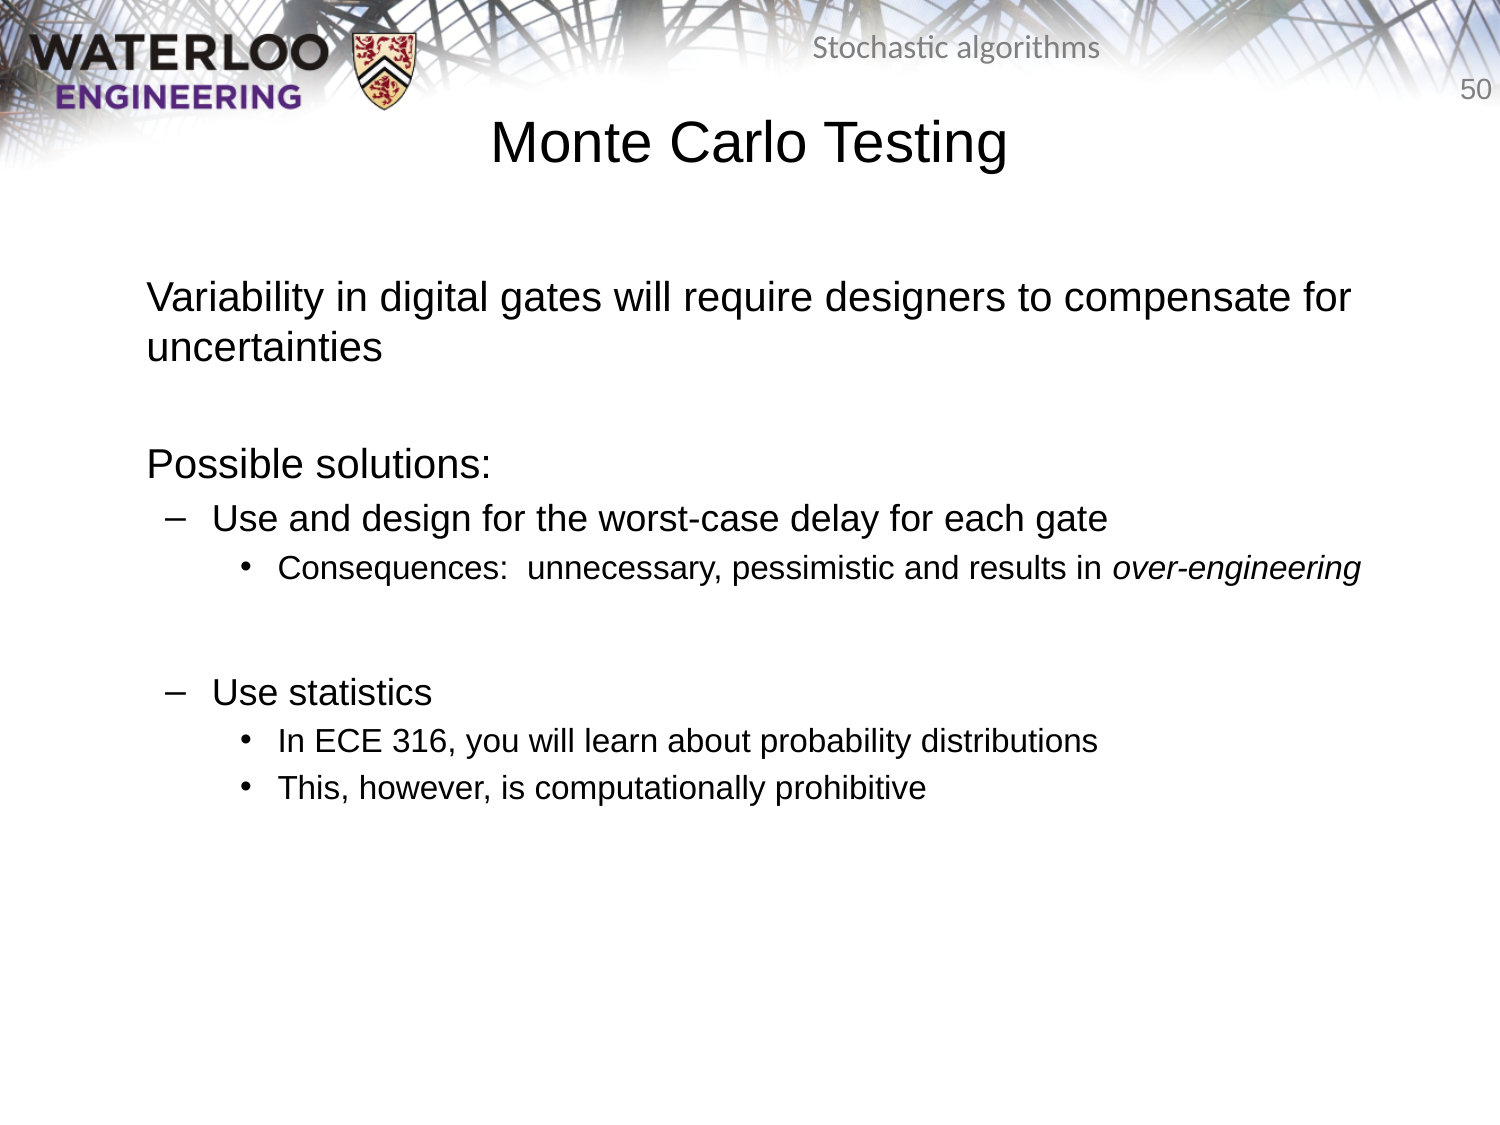

# Monte Carlo Testing
	Variability in digital gates will require designers to compensate for uncertainties

	Possible solutions:
Use and design for the worst-case delay for each gate
Consequences:  unnecessary, pessimistic and results in over-engineering

Use statistics
In ECE 316, you will learn about probability distributions
This, however, is computationally prohibitive